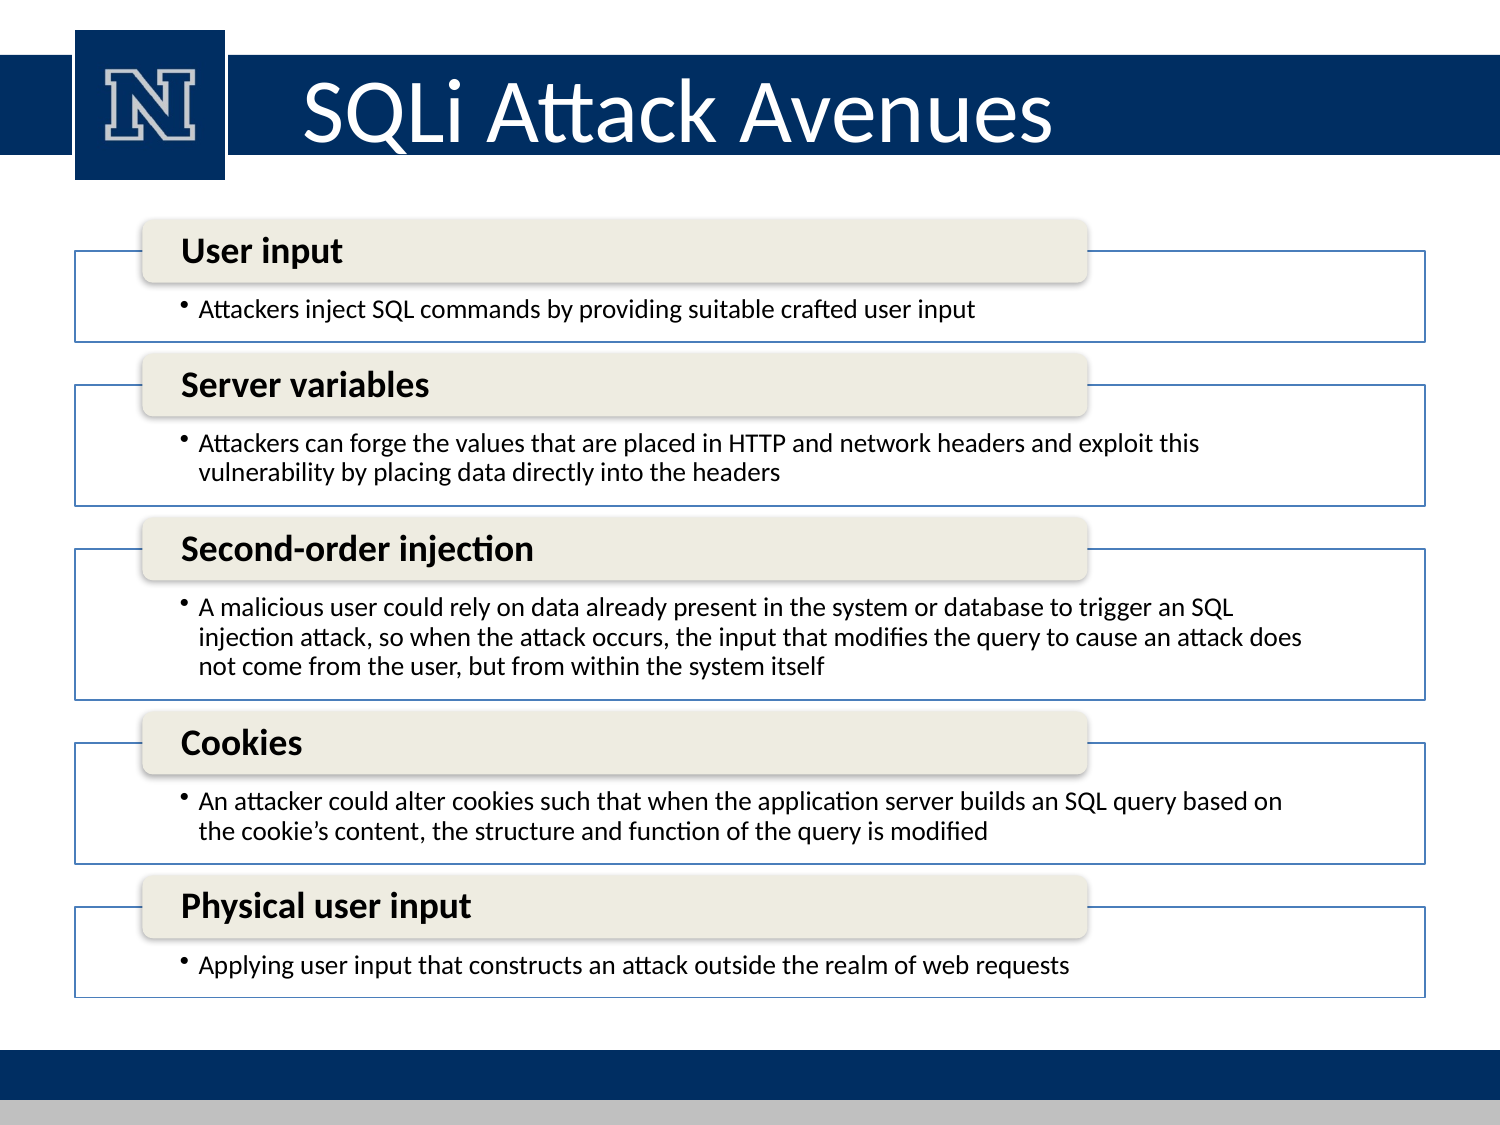

# SQLi Attack Avenues
User input
Attackers inject SQL commands by providing suitable crafted user input
Server variables
Attackers can forge the values that are placed in HTTP and network headers and exploit this vulnerability by placing data directly into the headers
Second-order injection
A malicious user could rely on data already present in the system or database to trigger an SQL injection attack, so when the attack occurs, the input that modifies the query to cause an attack does not come from the user, but from within the system itself
Cookies
An attacker could alter cookies such that when the application server builds an SQL query based on the cookie’s content, the structure and function of the query is modified
Physical user input
Applying user input that constructs an attack outside the realm of web requests